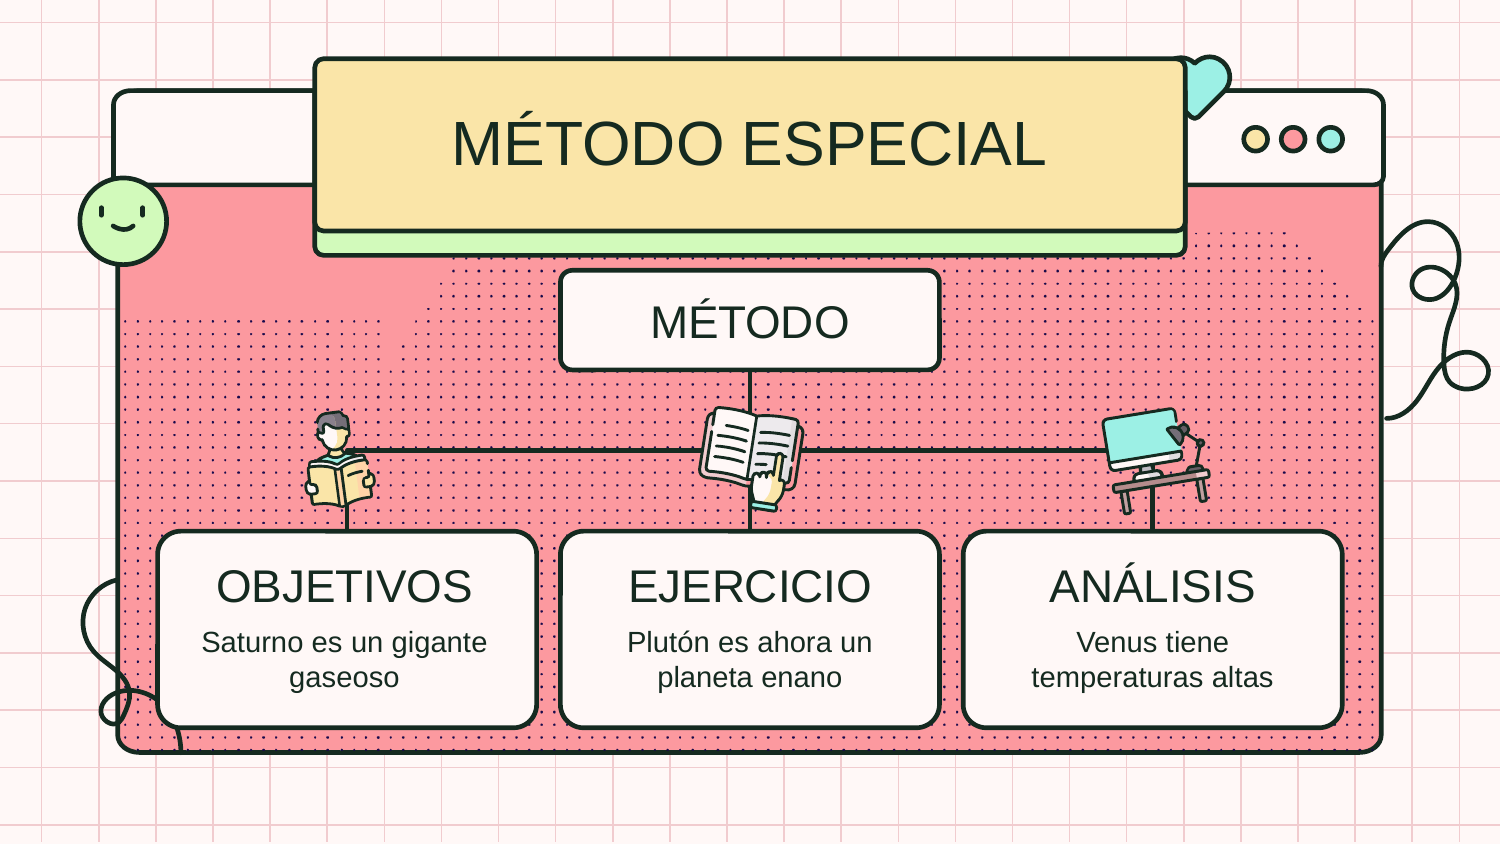

# MÉTODO ESPECIAL
MÉTODO

OBJETIVOS
EJERCICIO
ANÁLISIS
Saturno es un gigante gaseoso
Plutón es ahora un planeta enano
Venus tiene temperaturas altas